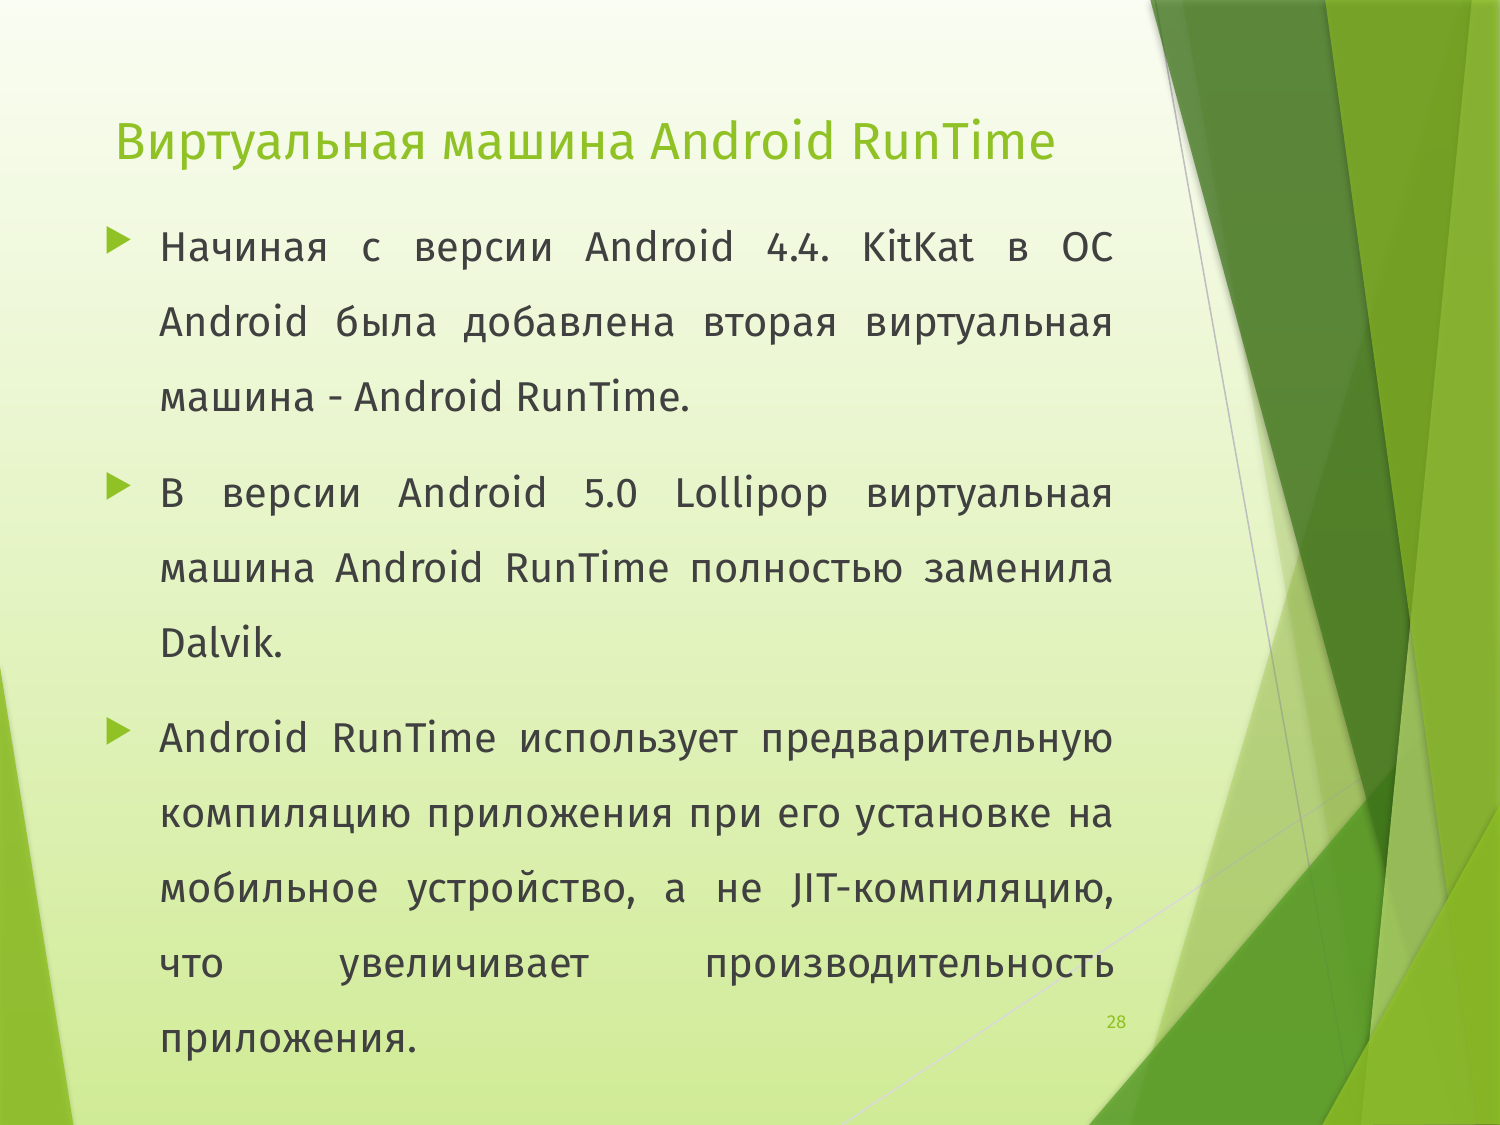

# Виртуальная машина Android RunTime
Начиная с версии Android 4.4. KitKat в ОС Android была добавлена вторая виртуальная машина - Android RunTime.
В версии Android 5.0 Lollipop виртуальная машина Android RunTime полностью заменила Dalvik.
Android RunTime использует предварительную компиляцию приложения при его установке на мобильное устройство, а не JIT-компиляцию, что увеличивает производительность приложения.
28